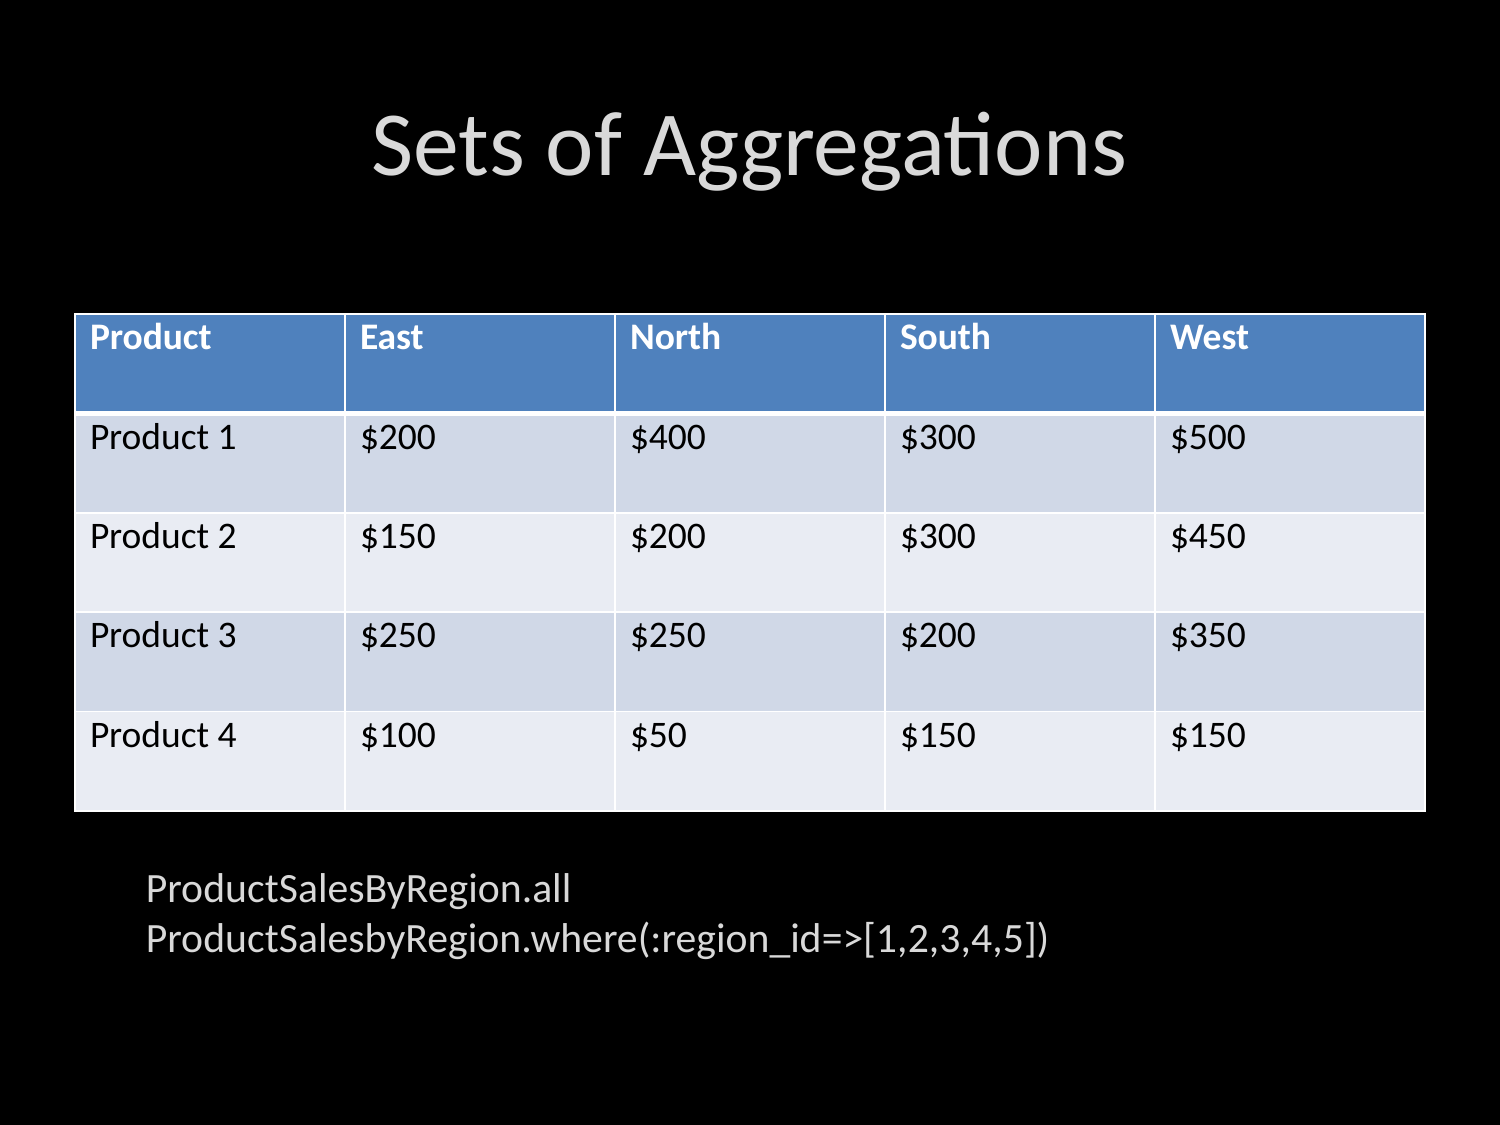

# Sets of Aggregations
| Product | East | North | South | West |
| --- | --- | --- | --- | --- |
| Product 1 | $200 | $400 | $300 | $500 |
| Product 2 | $150 | $200 | $300 | $450 |
| Product 3 | $250 | $250 | $200 | $350 |
| Product 4 | $100 | $50 | $150 | $150 |
ProductSalesByRegion.all
ProductSalesbyRegion.where(:region_id=>[1,2,3,4,5])